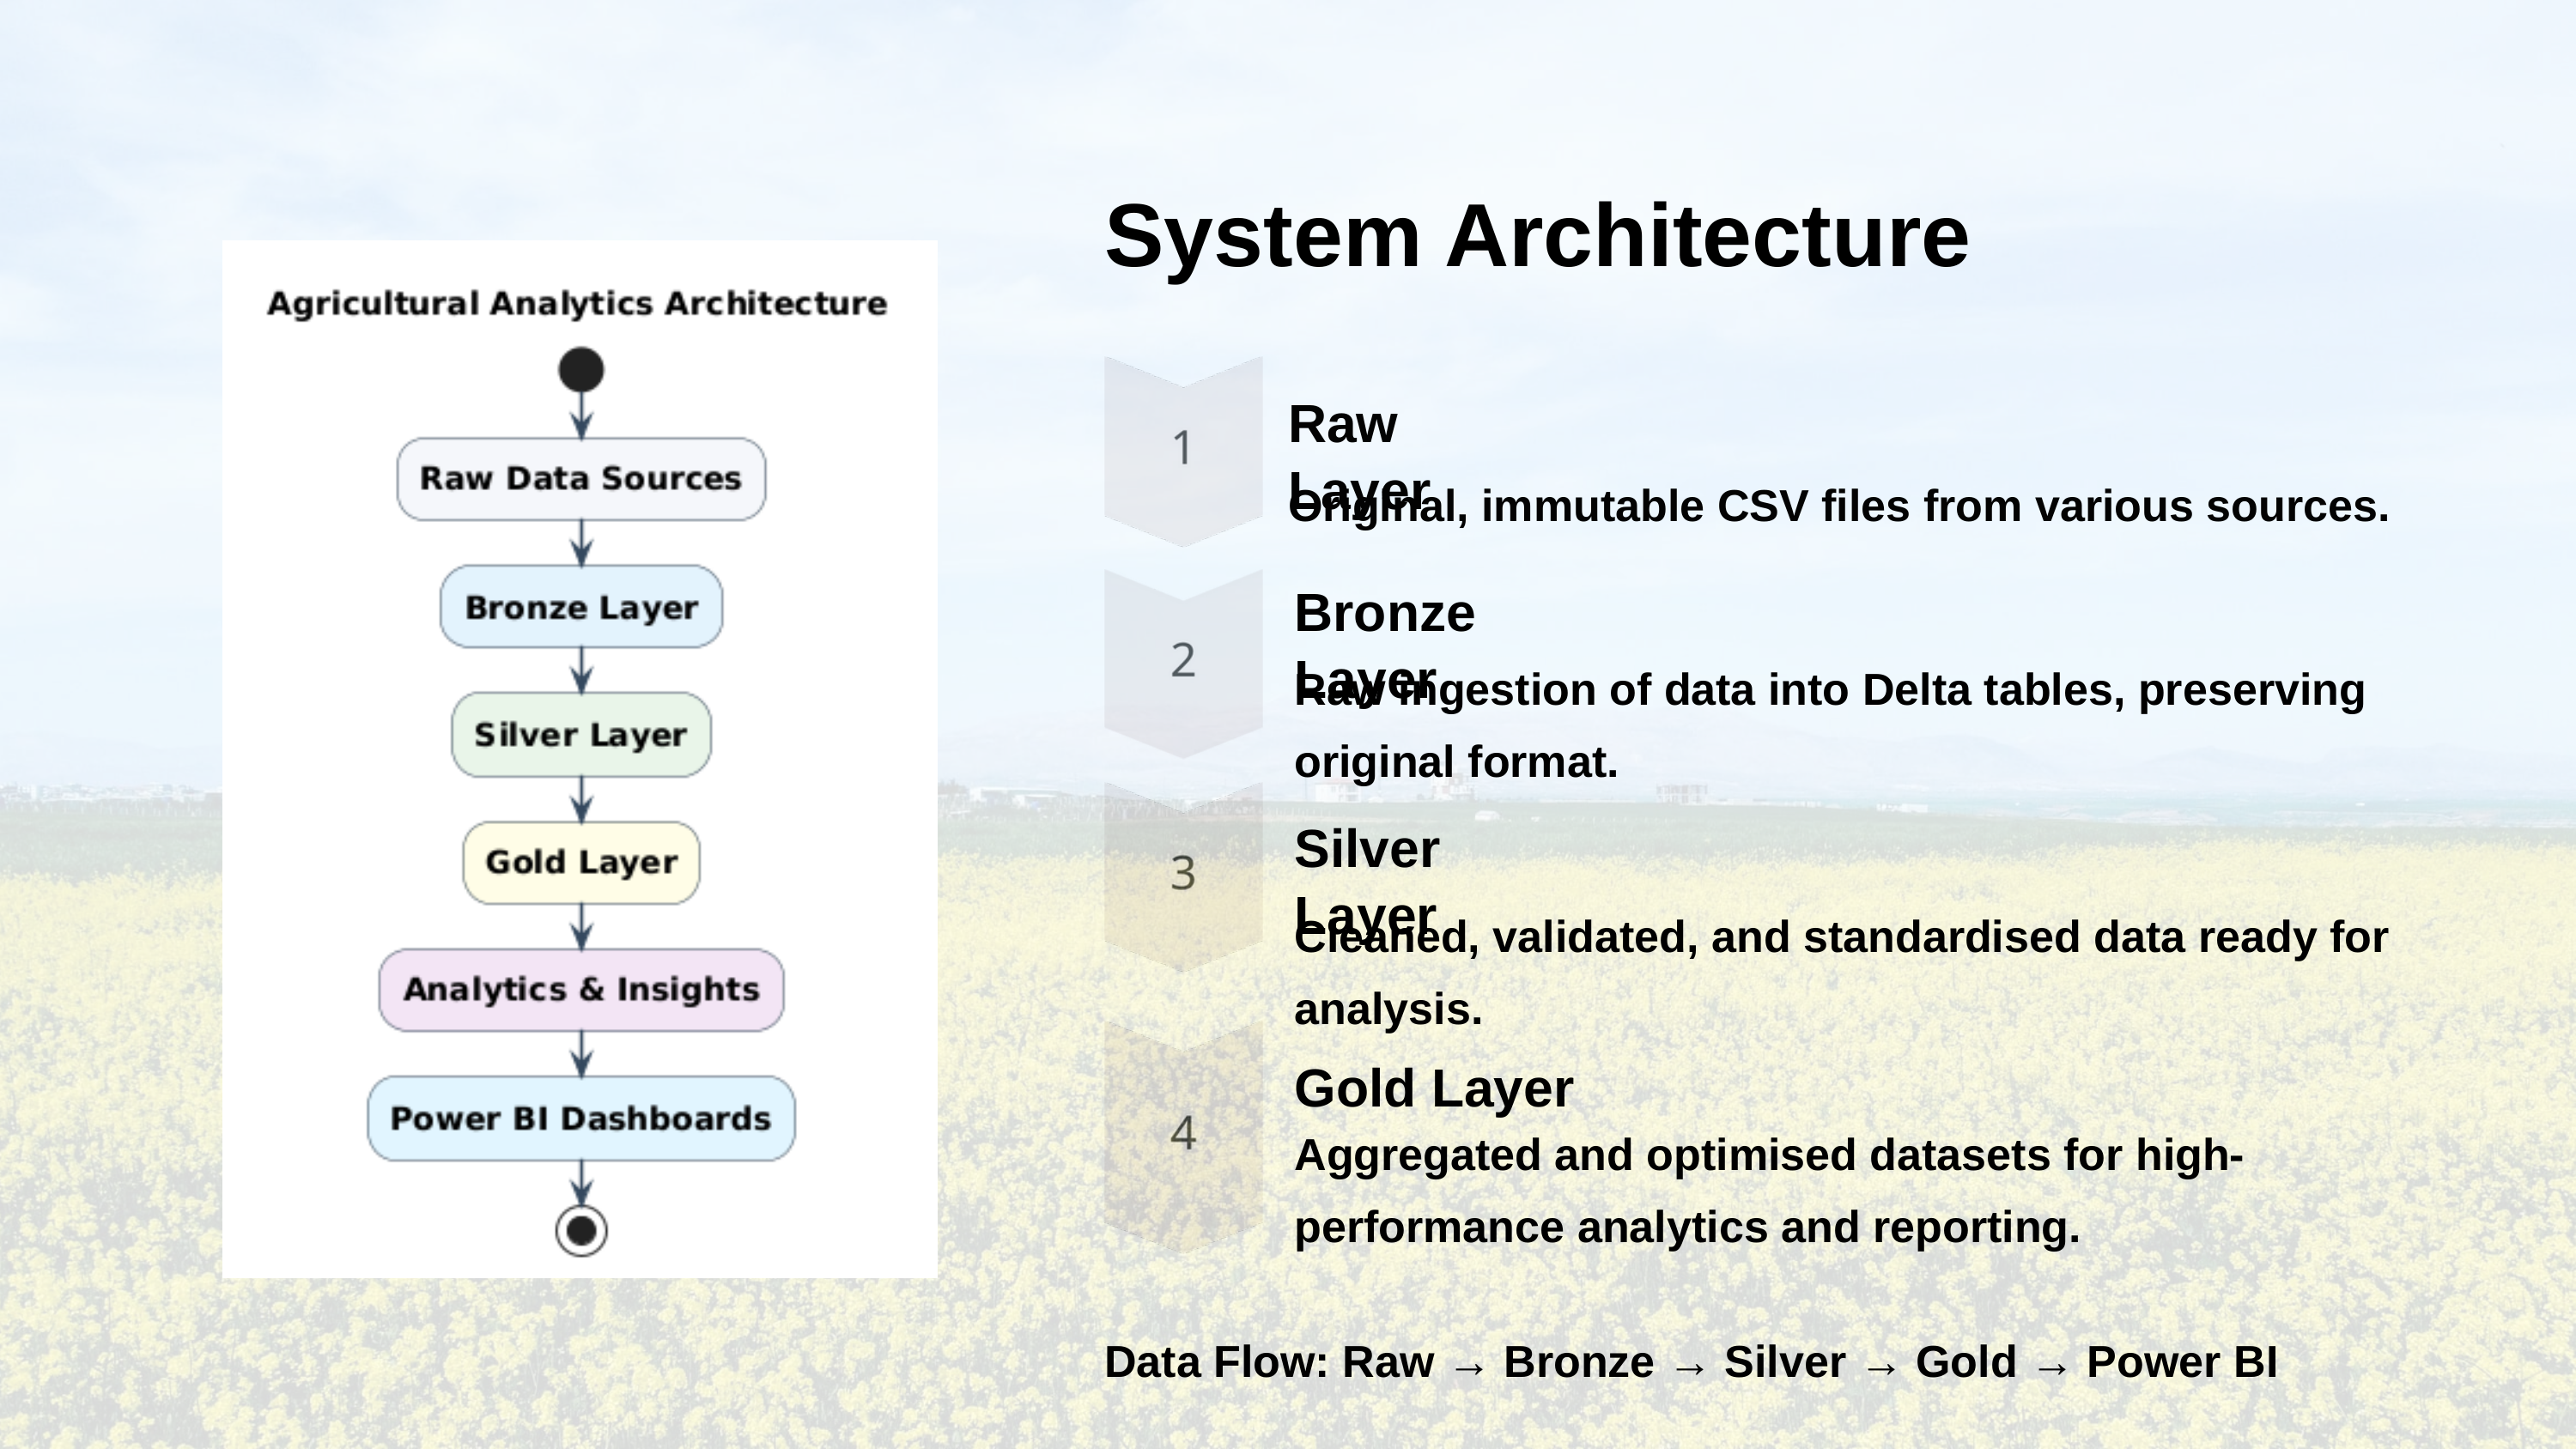

System Architecture

Raw Layer
Original, immutable CSV files from various sources.

Bronze Layer
Raw ingestion of data into Delta tables, preserving original format.

Silver Layer
Cleaned, validated, and standardised data ready for analysis.

Gold Layer
Aggregated and optimised datasets for high-performance analytics and reporting.
Data Flow: Raw → Bronze → Silver → Gold → Power BI